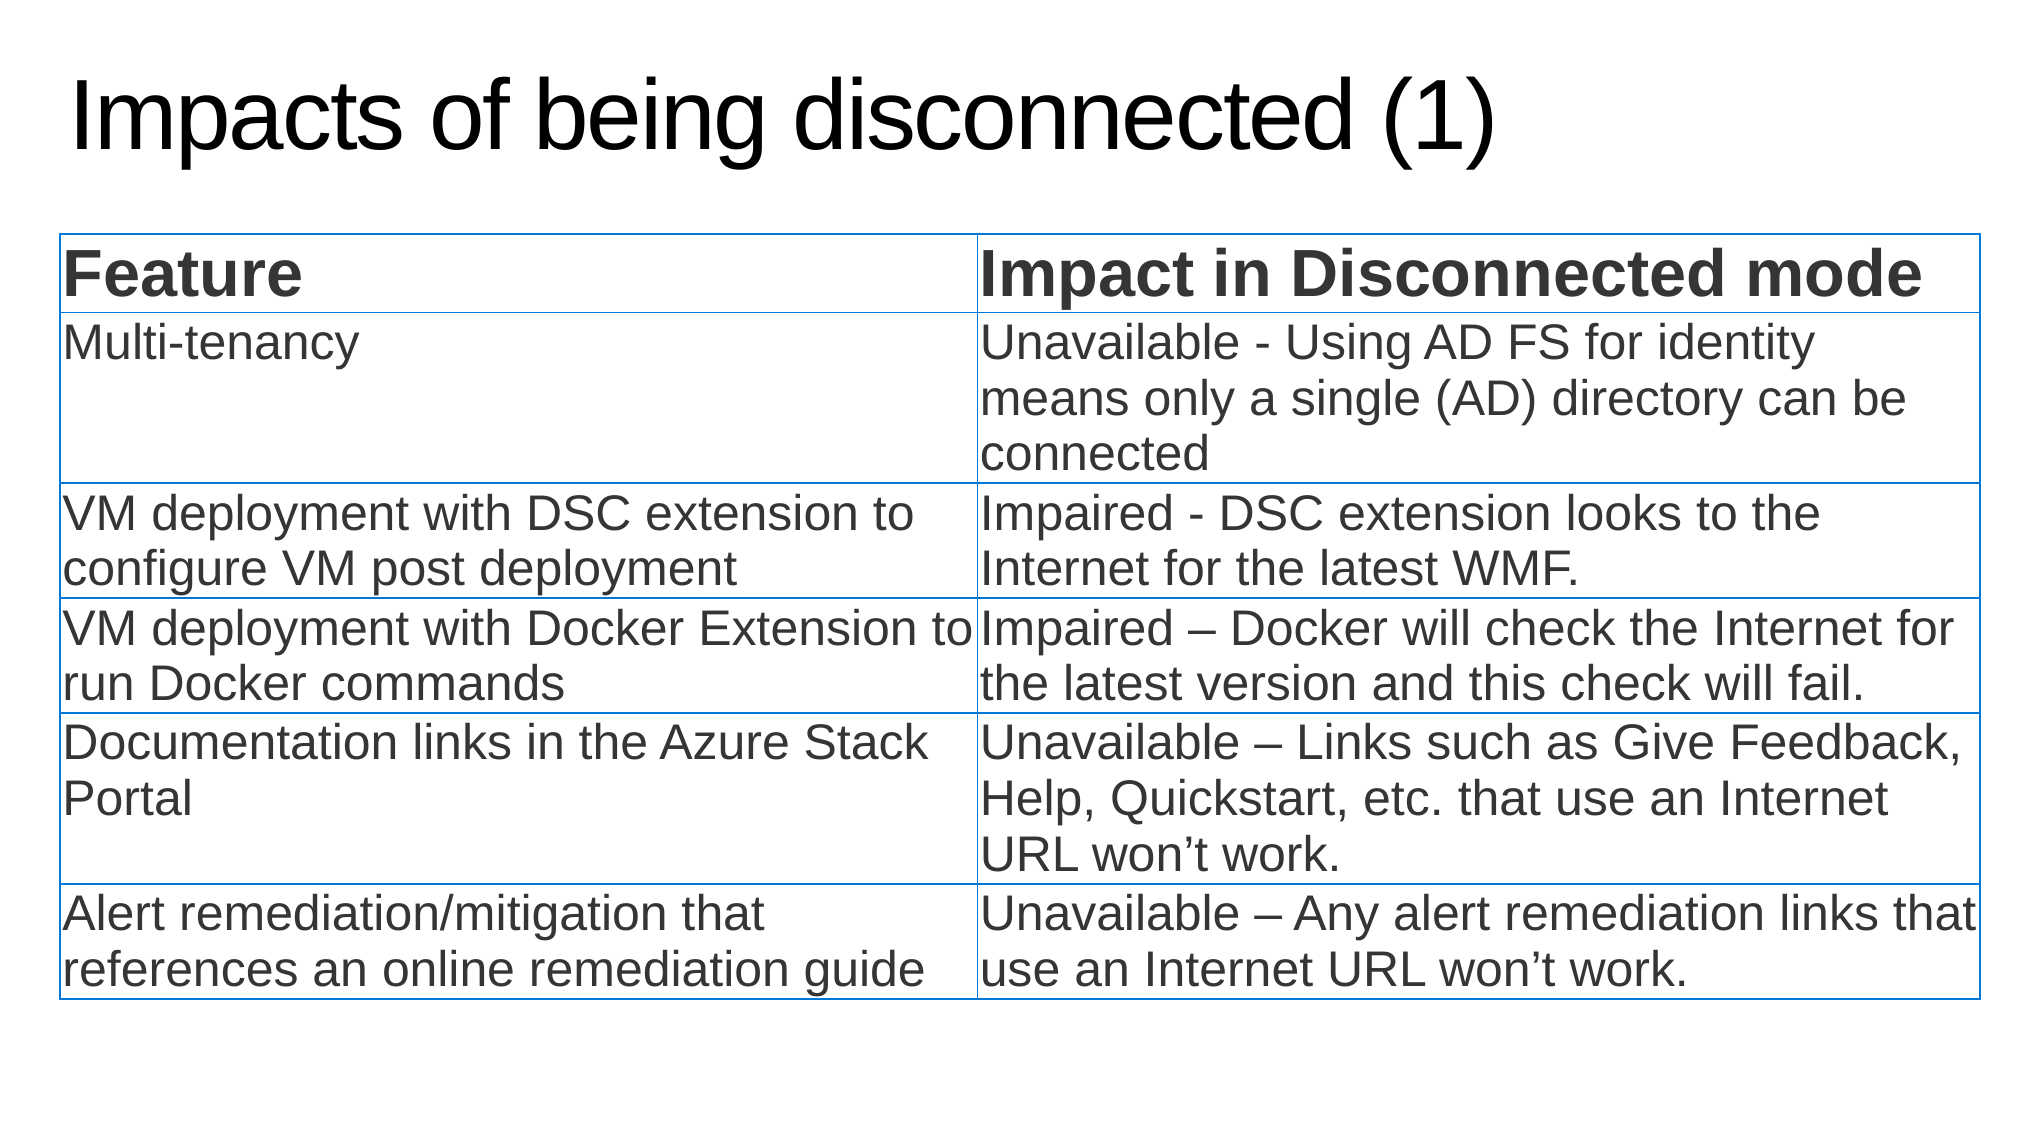

# Impacts of being disconnected (1)
| Feature | Impact in Disconnected mode |
| --- | --- |
| Multi-tenancy | Unavailable - Using AD FS for identity means only a single (AD) directory can be connected |
| VM deployment with DSC extension to configure VM post deployment | Impaired - DSC extension looks to the Internet for the latest WMF. |
| VM deployment with Docker Extension to run Docker commands | Impaired – Docker will check the Internet for the latest version and this check will fail. |
| Documentation links in the Azure Stack Portal | Unavailable – Links such as Give Feedback, Help, Quickstart, etc. that use an Internet URL won’t work. |
| Alert remediation/mitigation that references an online remediation guide | Unavailable – Any alert remediation links that use an Internet URL won’t work. |